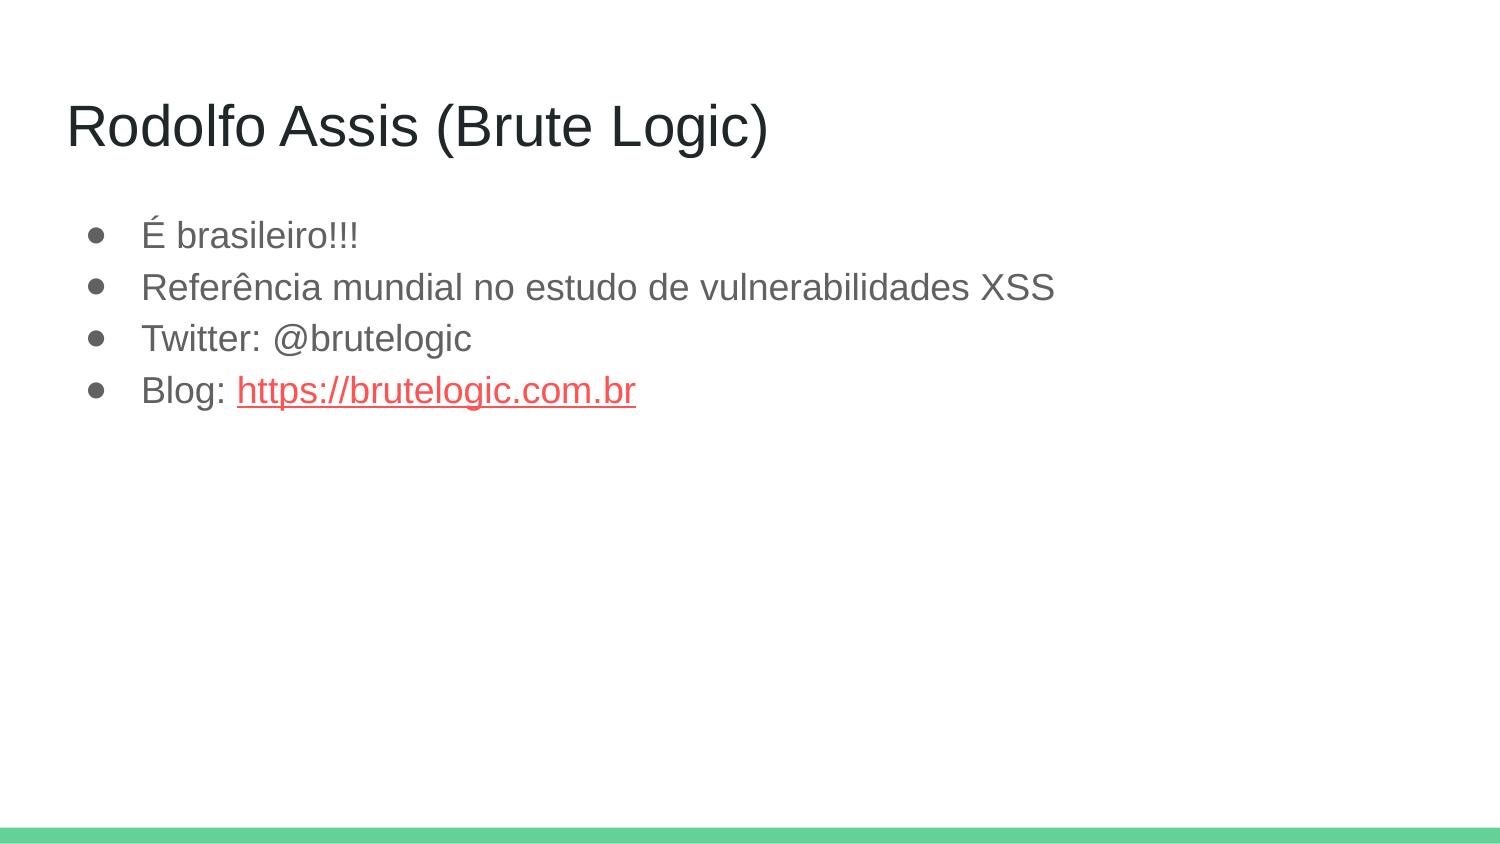

# Rodolfo Assis (Brute Logic)
É brasileiro!!!
Referência mundial no estudo de vulnerabilidades XSS
Twitter: @brutelogic
Blog: https://brutelogic.com.br